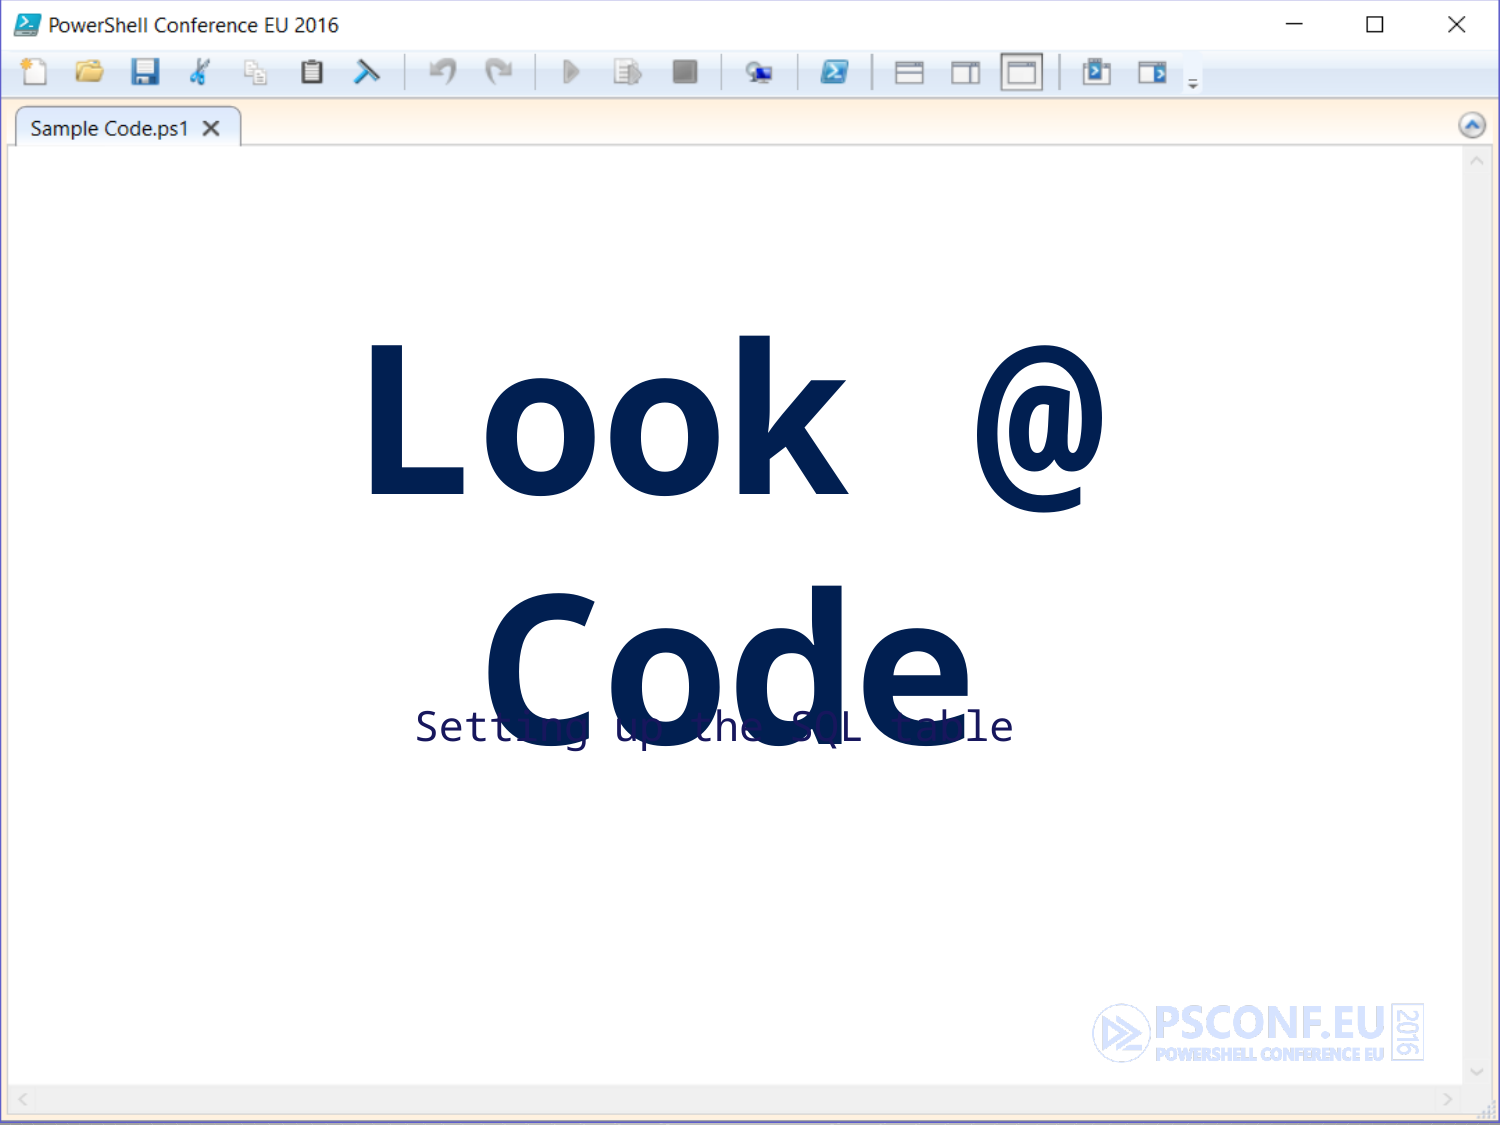

# Look @ Code
Setting up the SQL table